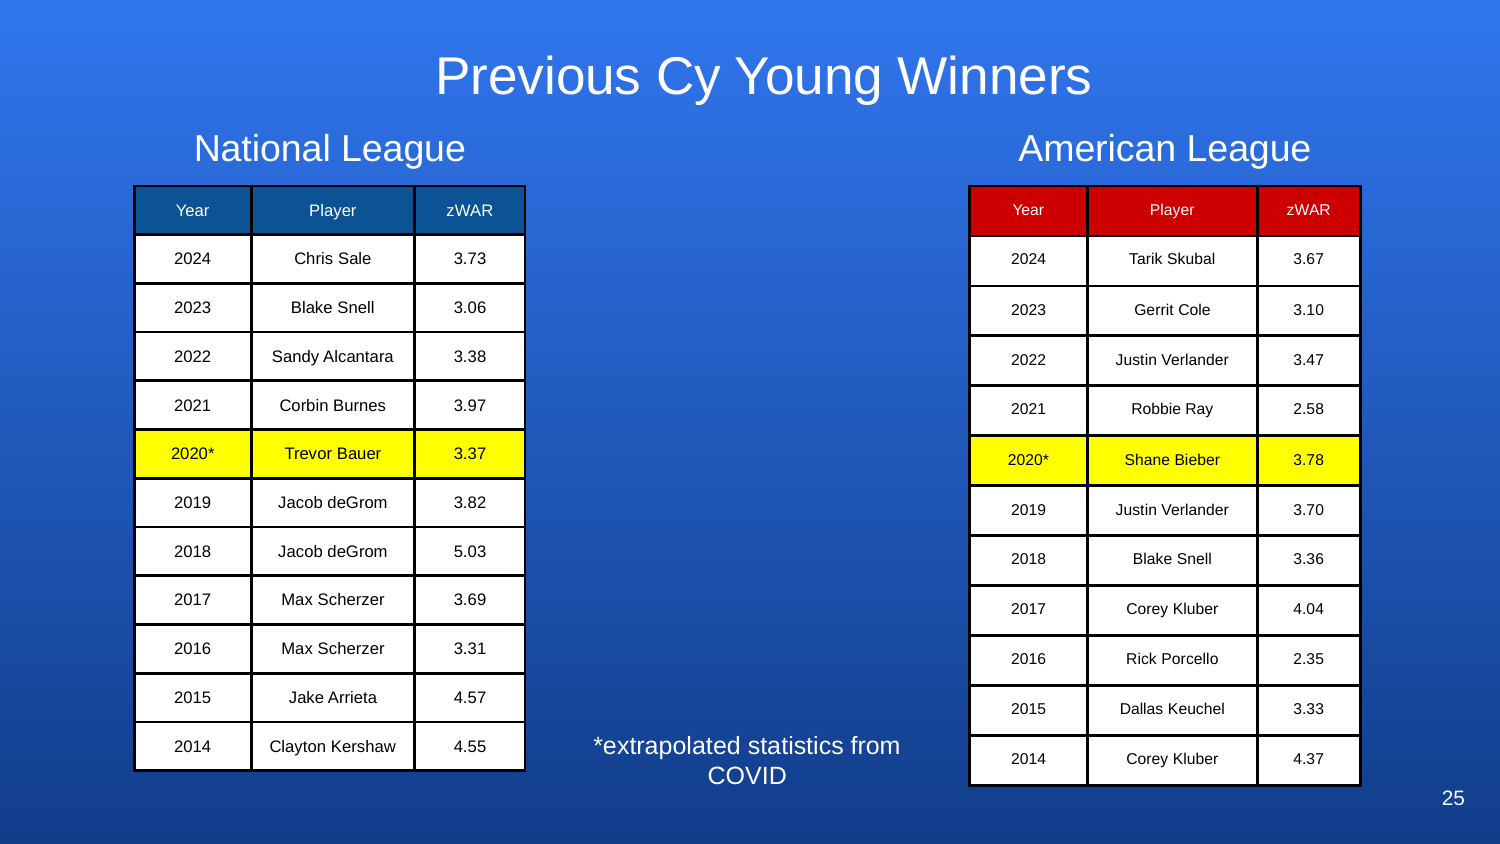

# Previous Cy Young Winners
National League
American League
| Year | Player | zWAR |
| --- | --- | --- |
| 2024 | Chris Sale | 3.73 |
| 2023 | Blake Snell | 3.06 |
| 2022 | Sandy Alcantara | 3.38 |
| 2021 | Corbin Burnes | 3.97 |
| 2020\* | Trevor Bauer | 3.37 |
| 2019 | Jacob deGrom | 3.82 |
| 2018 | Jacob deGrom | 5.03 |
| 2017 | Max Scherzer | 3.69 |
| 2016 | Max Scherzer | 3.31 |
| 2015 | Jake Arrieta | 4.57 |
| 2014 | Clayton Kershaw | 4.55 |
| Year | Player | zWAR |
| --- | --- | --- |
| 2024 | Tarik Skubal | 3.67 |
| 2023 | Gerrit Cole | 3.10 |
| 2022 | Justin Verlander | 3.47 |
| 2021 | Robbie Ray | 2.58 |
| 2020\* | Shane Bieber | 3.78 |
| 2019 | Justin Verlander | 3.70 |
| 2018 | Blake Snell | 3.36 |
| 2017 | Corey Kluber | 4.04 |
| 2016 | Rick Porcello | 2.35 |
| 2015 | Dallas Keuchel | 3.33 |
| 2014 | Corey Kluber | 4.37 |
*extrapolated statistics from COVID
25